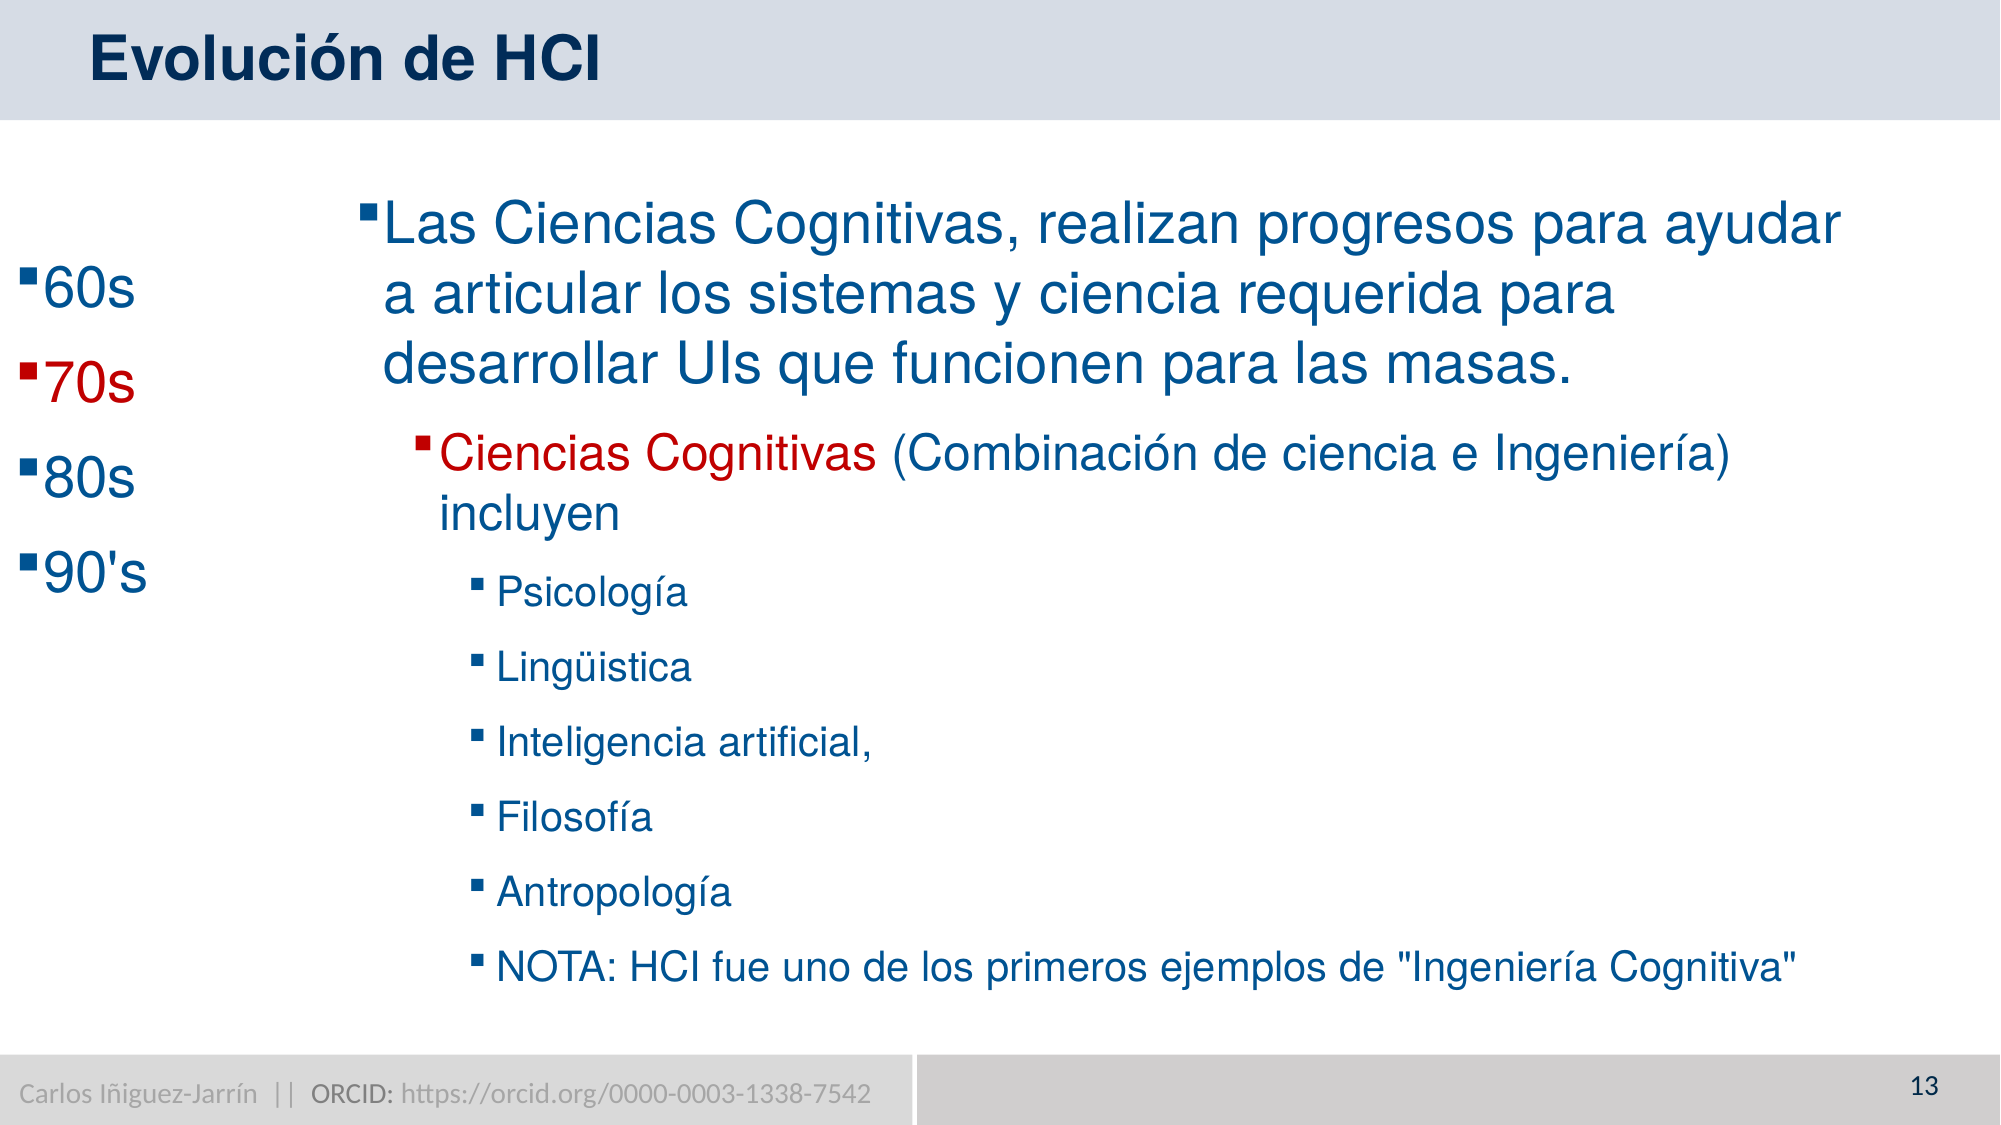

# Evolución de HCI

Las Ciencias Cognitivas, realizan progresos para ayudar a articular los sistemas y ciencia requerida para desarrollar UIs que funcionen para las masas.
Ciencias Cognitivas (Combinación de ciencia e Ingeniería)  incluyen
Psicología
Lingüistica
Inteligencia artificial,
Filosofía
Antropología
NOTA: HCI fue uno de los primeros ejemplos de "Ingeniería Cognitiva"

60s
70s
80s
90's
13